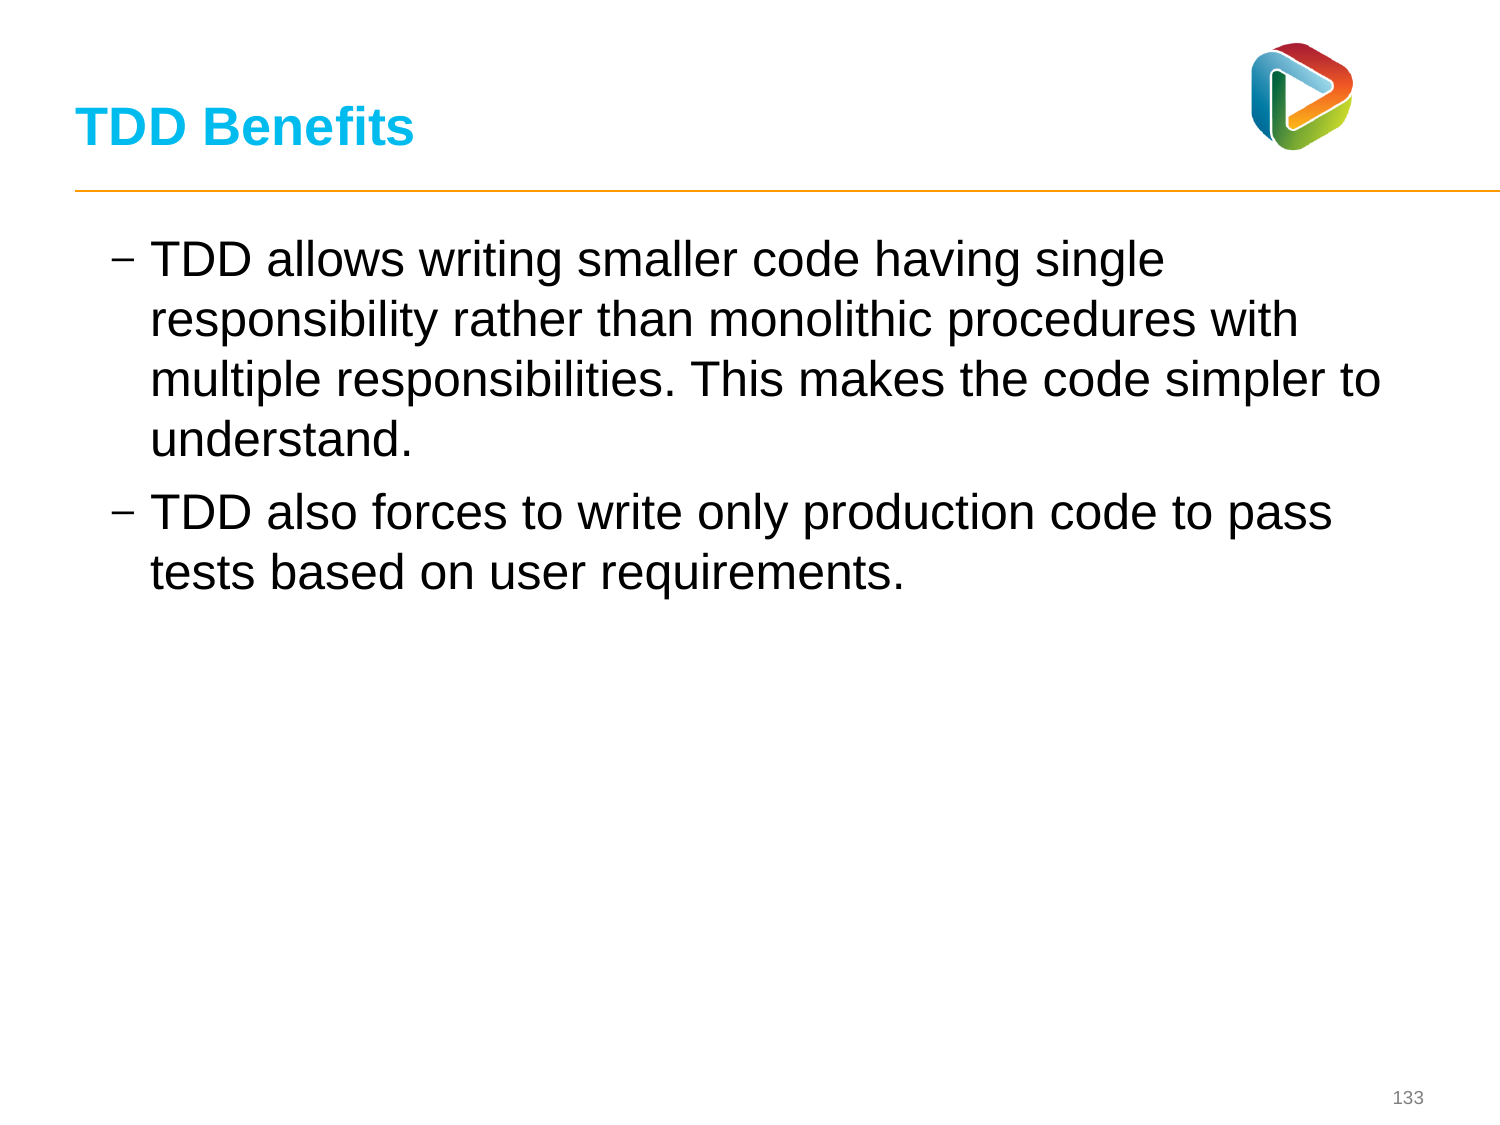

# TDD Benefits
TDD allows writing smaller code having single responsibility rather than monolithic procedures with multiple responsibilities. This makes the code simpler to understand.
TDD also forces to write only production code to pass tests based on user requirements.